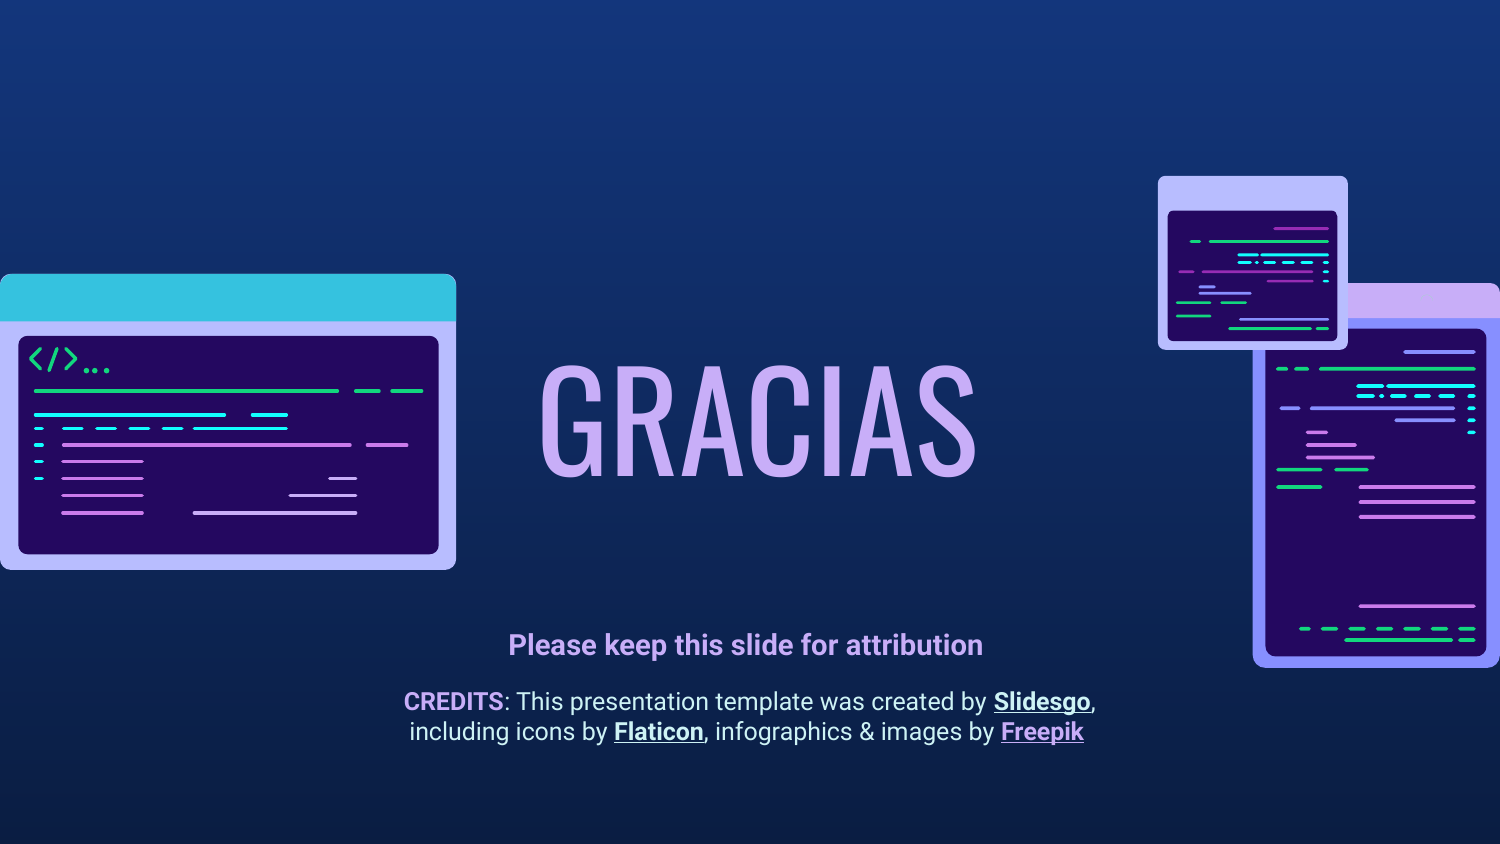

# GRACIAS
Please keep this slide for attribution